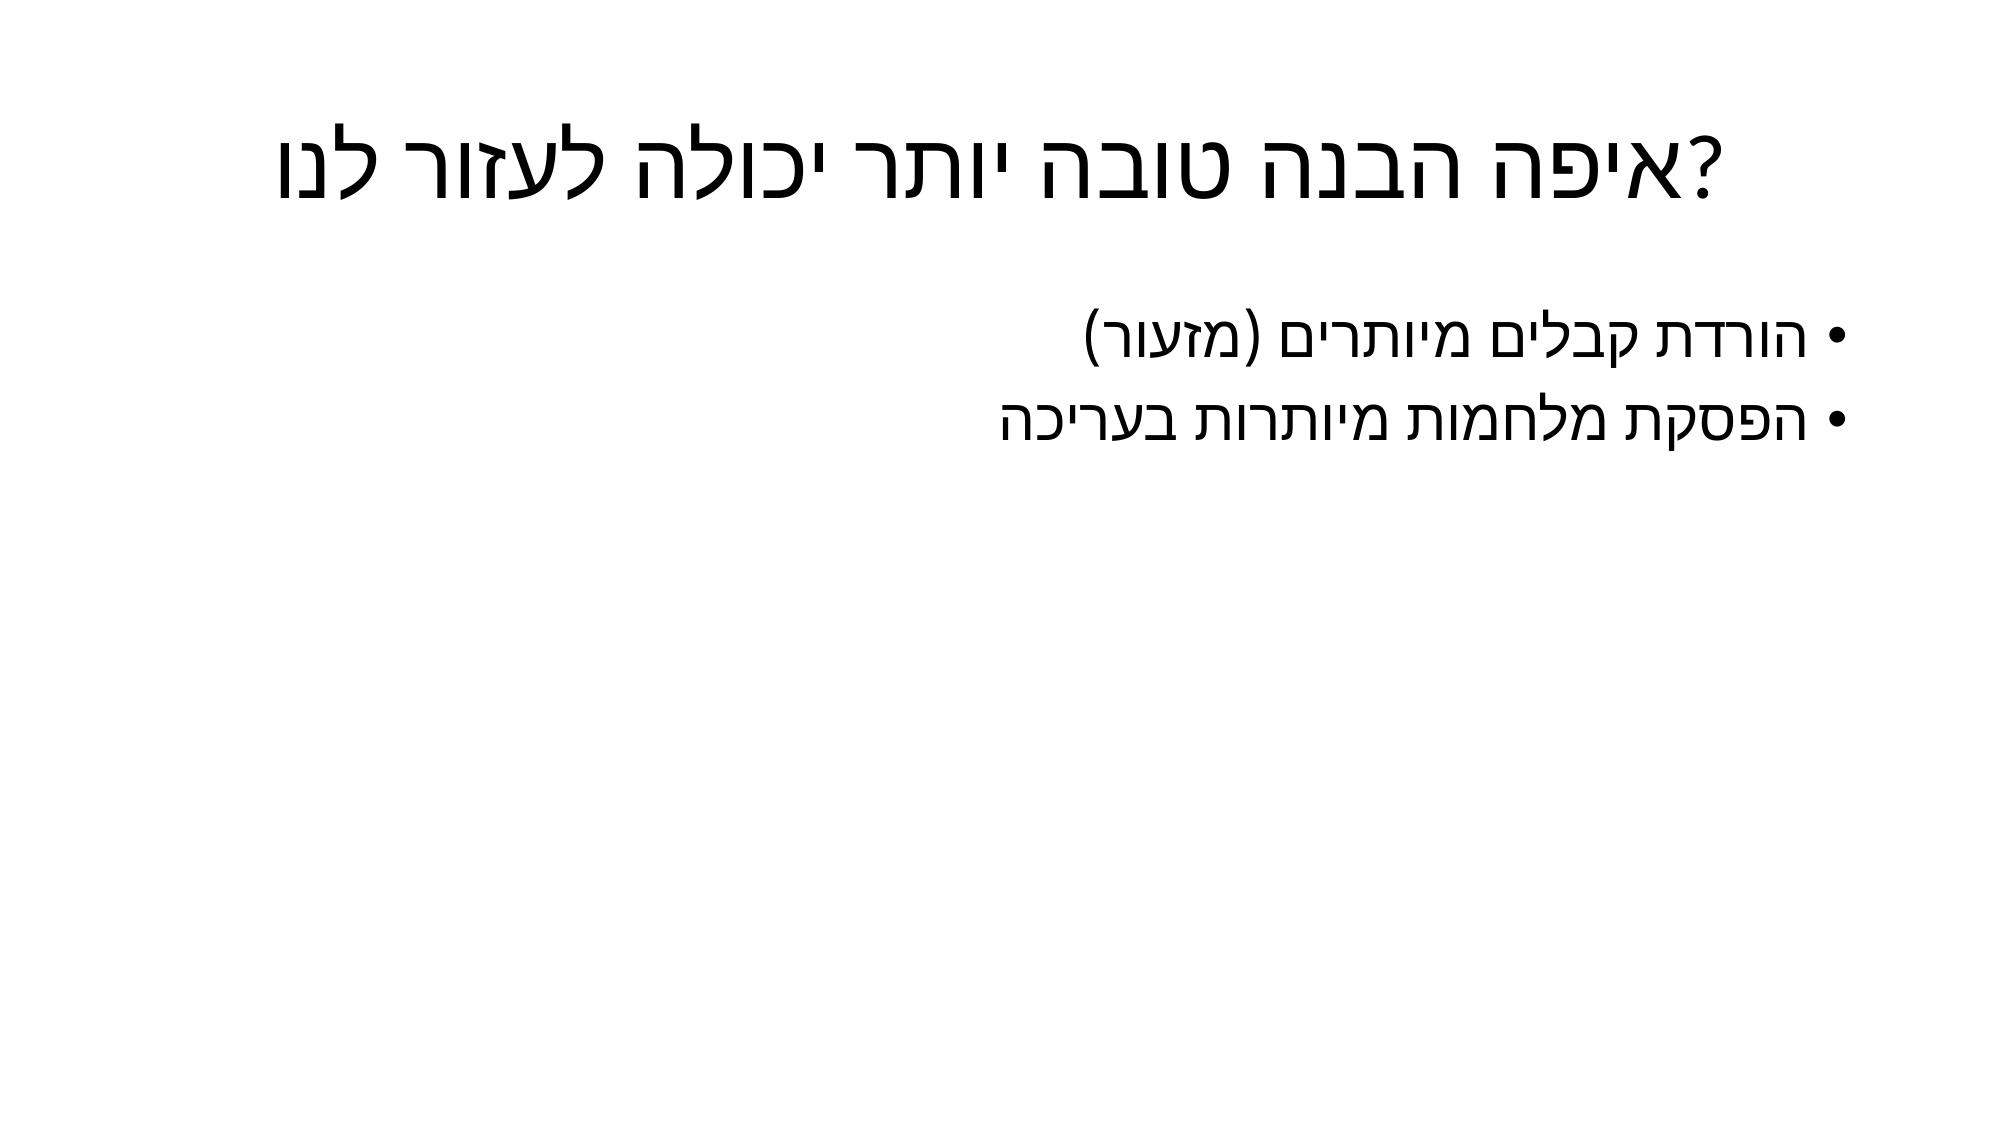

# איפה הבנה טובה יותר יכולה לעזור לנו?
הורדת קבלים מיותרים (מזעור)
הפסקת מלחמות מיותרות בעריכה